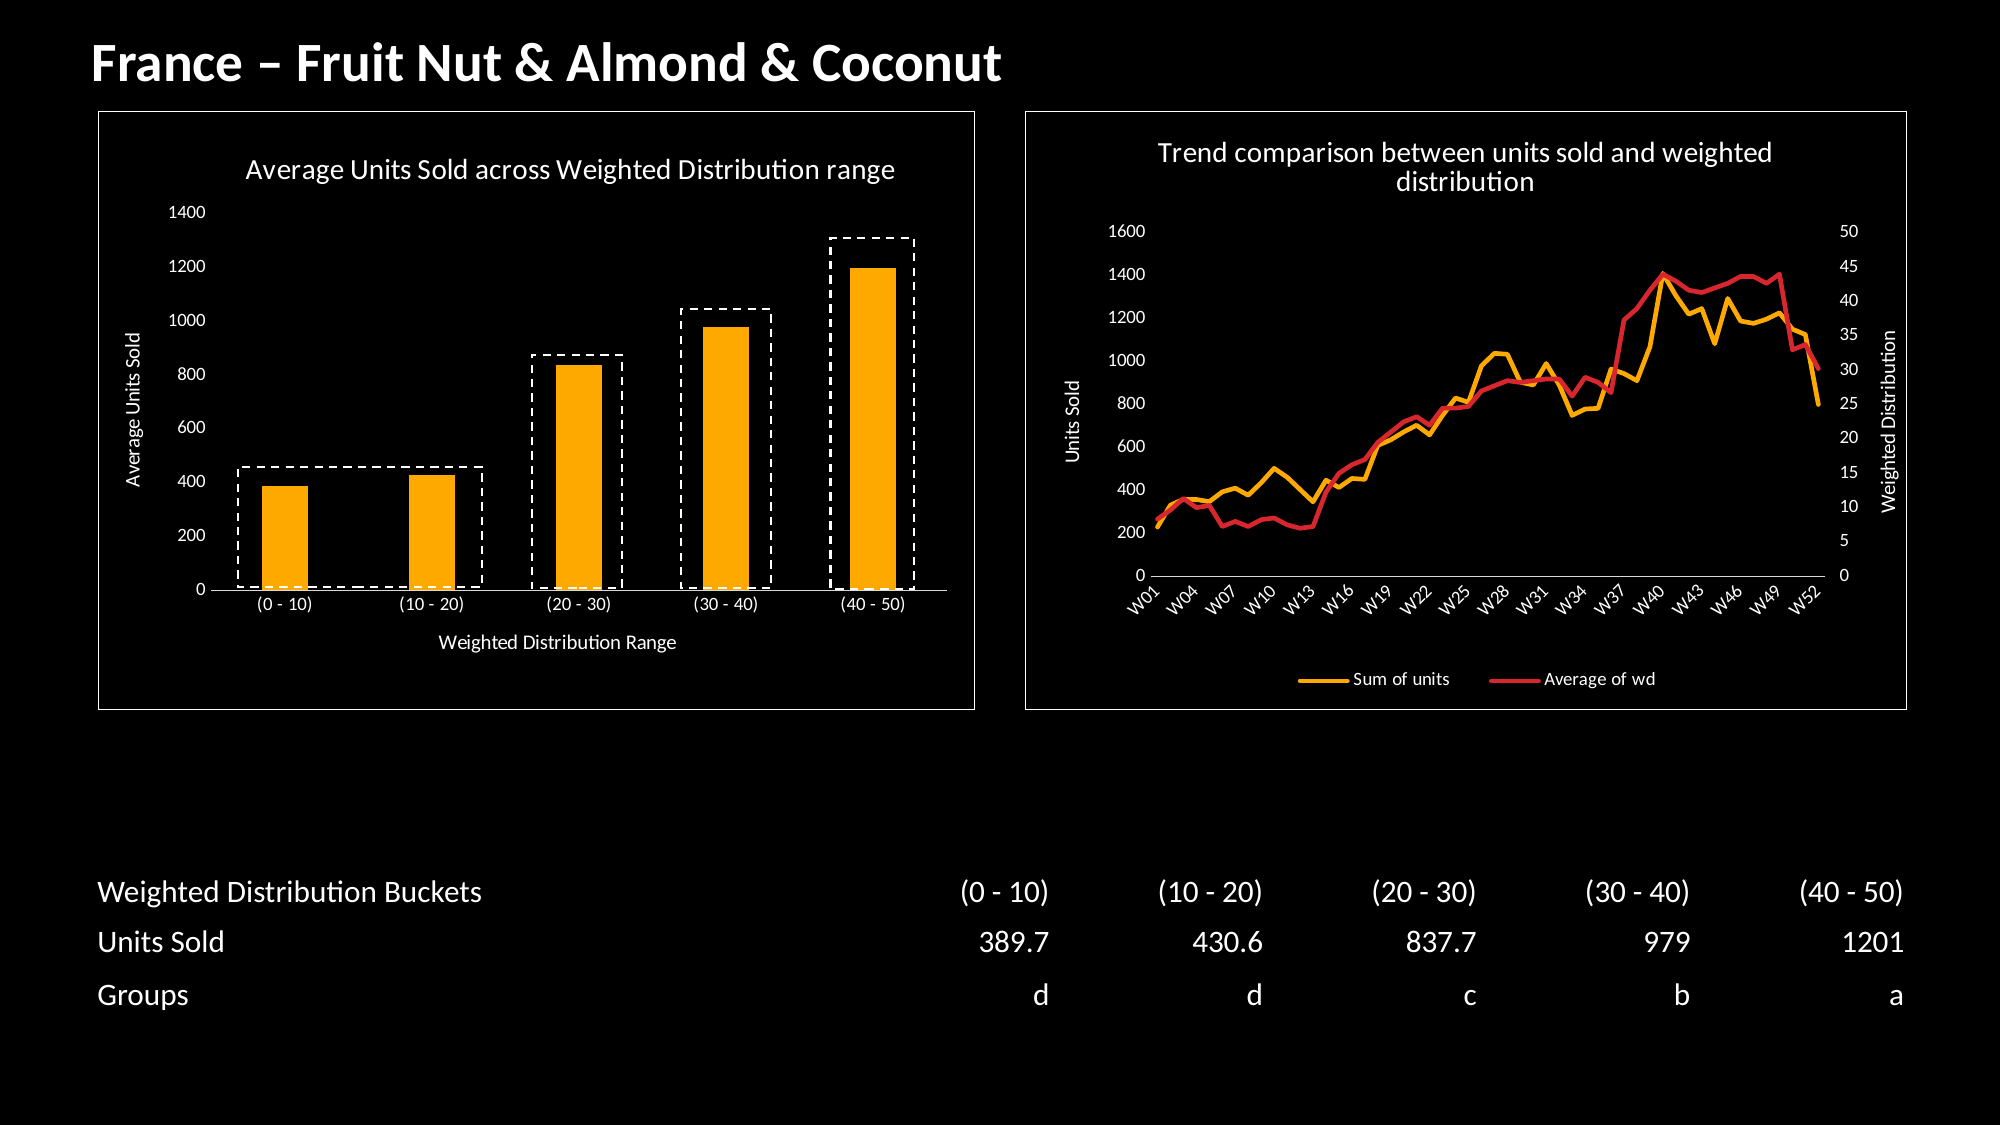

France – Fruit Nut & Almond & Coconut

### Chart: Average Units Sold across Weighted Distribution range

| Category | Units Sold |
|---|---|
| (0 - 10) | 389.7 |
| (10 - 20) | 430.6 |
| (20 - 30) | 837.7 |
| (30 - 40) | 979.0 |
| (40 - 50) | 1201.0 |

### Chart: Trend comparison between units sold and weighted distribution

| Category | Sum of units | Average of wd |
|---|---|---|
| W01 | 230.0 | 8.33333333333333 |
| W02 | 332.0 | 9.66666666666667 |
| W03 | 359.0 | 11.3333333333333 |
| W04 | 358.0 | 10.0 |
| W05 | 348.0 | 10.3333333333333 |
| W06 | 394.0 | 7.25 |
| W07 | 410.9 | 8.0 |
| W08 | 378.0 | 7.25 |
| W09 | 436.0 | 8.25 |
| W10 | 503.0 | 8.5 |
| W11 | 462.0 | 7.5 |
| W12 | 404.7 | 7.0 |
| W13 | 347.0 | 7.25 |
| W14 | 448.0 | 12.25 |
| W15 | 414.0 | 15.0 |
| W16 | 456.0 | 16.25 |
| W17 | 452.0 | 17.0 |
| W18 | 610.1 | 19.5 |
| W19 | 636.0 | 21.0 |
| W20 | 673.0 | 22.5 |
| W21 | 704.0 | 23.25 |
| W22 | 659.0 | 22.0 |
| W23 | 750.2 | 24.5 |
| W24 | 831.0 | 24.5 |
| W25 | 811.0 | 24.75 |
| W26 | 981.0 | 27.0 |
| W27 | 1039.3 | 27.75 |
| W28 | 1035.0 | 28.5 |
| W29 | 905.0 | 28.25 |
| W30 | 892.0 | 28.5 |
| W31 | 991.7 | 28.75 |
| W32 | 892.0 | 28.75 |
| W33 | 750.0 | 26.25 |
| W34 | 780.0 | 29.0 |
| W35 | 783.0 | 28.25 |
| W36 | 966.2 | 26.75 |
| W37 | 945.0 | 37.3333333333333 |
| W38 | 912.0 | 39.0 |
| W39 | 1069.8 | 41.6666666666667 |
| W40 | 1412.0 | 44.0 |
| W41 | 1308.0 | 43.0 |
| W42 | 1221.6 | 41.6666666666667 |
| W43 | 1247.6 | 41.3333333333333 |
| W44 | 1084.0 | 42.0 |
| W45 | 1295.0 | 42.6666666666667 |
| W46 | 1190.0 | 43.6666666666667 |
| W47 | 1179.0 | 43.6666666666667 |
| W48 | 1198.5 | 42.6666666666667 |
| W49 | 1228.0 | 44.0 |
| W50 | 1152.0 | 33.0 |
| W51 | 1127.0 | 33.75 |
| W52 | 801.0 | 30.25 |

| Weighted Distribution Buckets | (0 - 10) | (10 - 20) | (20 - 30) | (30 - 40) | (40 - 50) |
| --- | --- | --- | --- | --- | --- |
| Units Sold | 389.7 | 430.6 | 837.7 | 979 | 1201 |
| Groups | d | d | c | b | a |